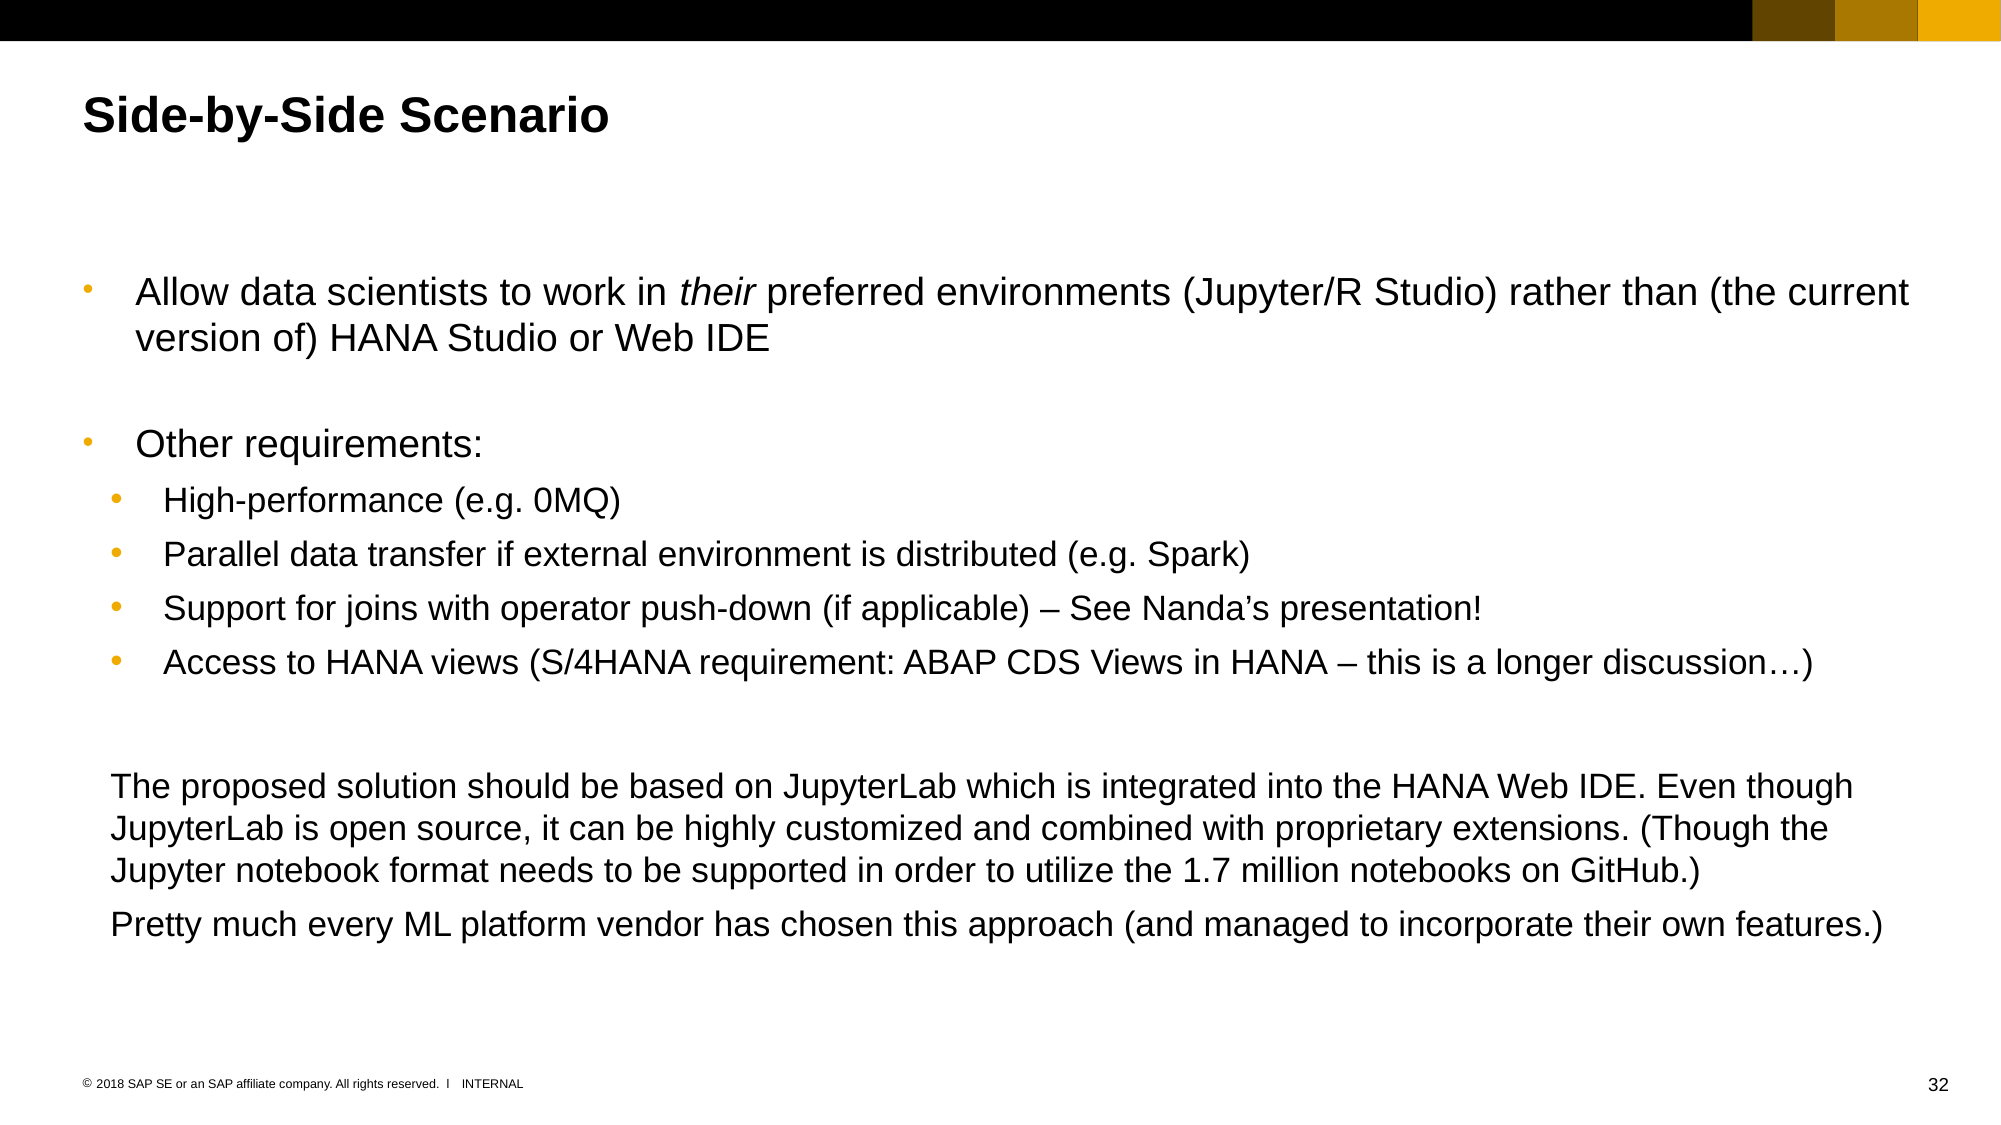

# Side-by-Side Scenario
Allow data scientists to work in their preferred environments (Jupyter/R Studio) rather than (the current version of) HANA Studio or Web IDE
Other requirements:
High-performance (e.g. 0MQ)
Parallel data transfer if external environment is distributed (e.g. Spark)
Support for joins with operator push-down (if applicable) – See Nanda’s presentation!
Access to HANA views (S/4HANA requirement: ABAP CDS Views in HANA – this is a longer discussion…)

The proposed solution should be based on JupyterLab which is integrated into the HANA Web IDE. Even though JupyterLab is open source, it can be highly customized and combined with proprietary extensions. (Though the Jupyter notebook format needs to be supported in order to utilize the 1.7 million notebooks on GitHub.)
Pretty much every ML platform vendor has chosen this approach (and managed to incorporate their own features.)